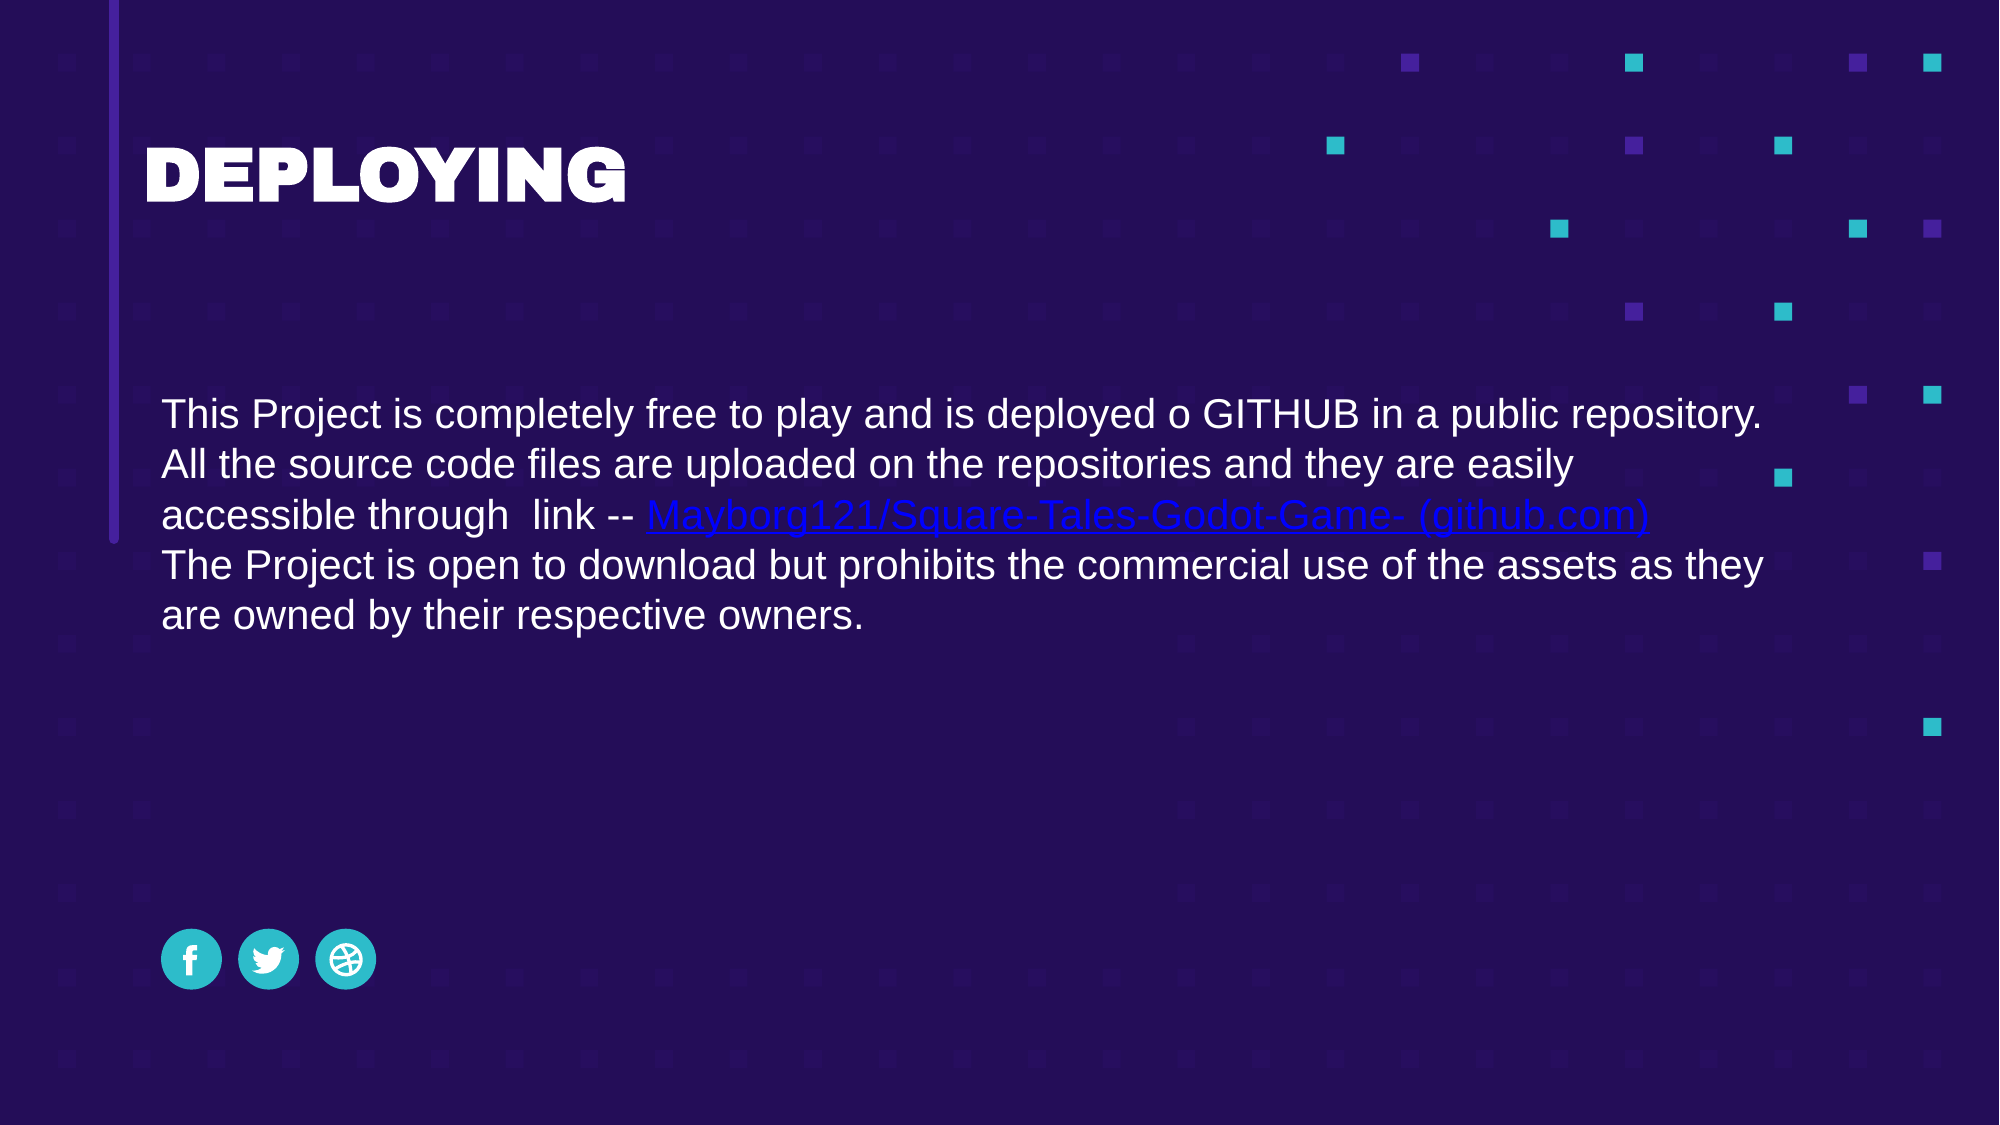

DEPLOYING
This Project is completely free to play and is deployed o GITHUB in a public repository. All the source code files are uploaded on the repositories and they are easily accessible through  link -- Mayborg121/Square-Tales-Godot-Game- (github.com)
The Project is open to download but prohibits the commercial use of the assets as they are owned by their respective owners.